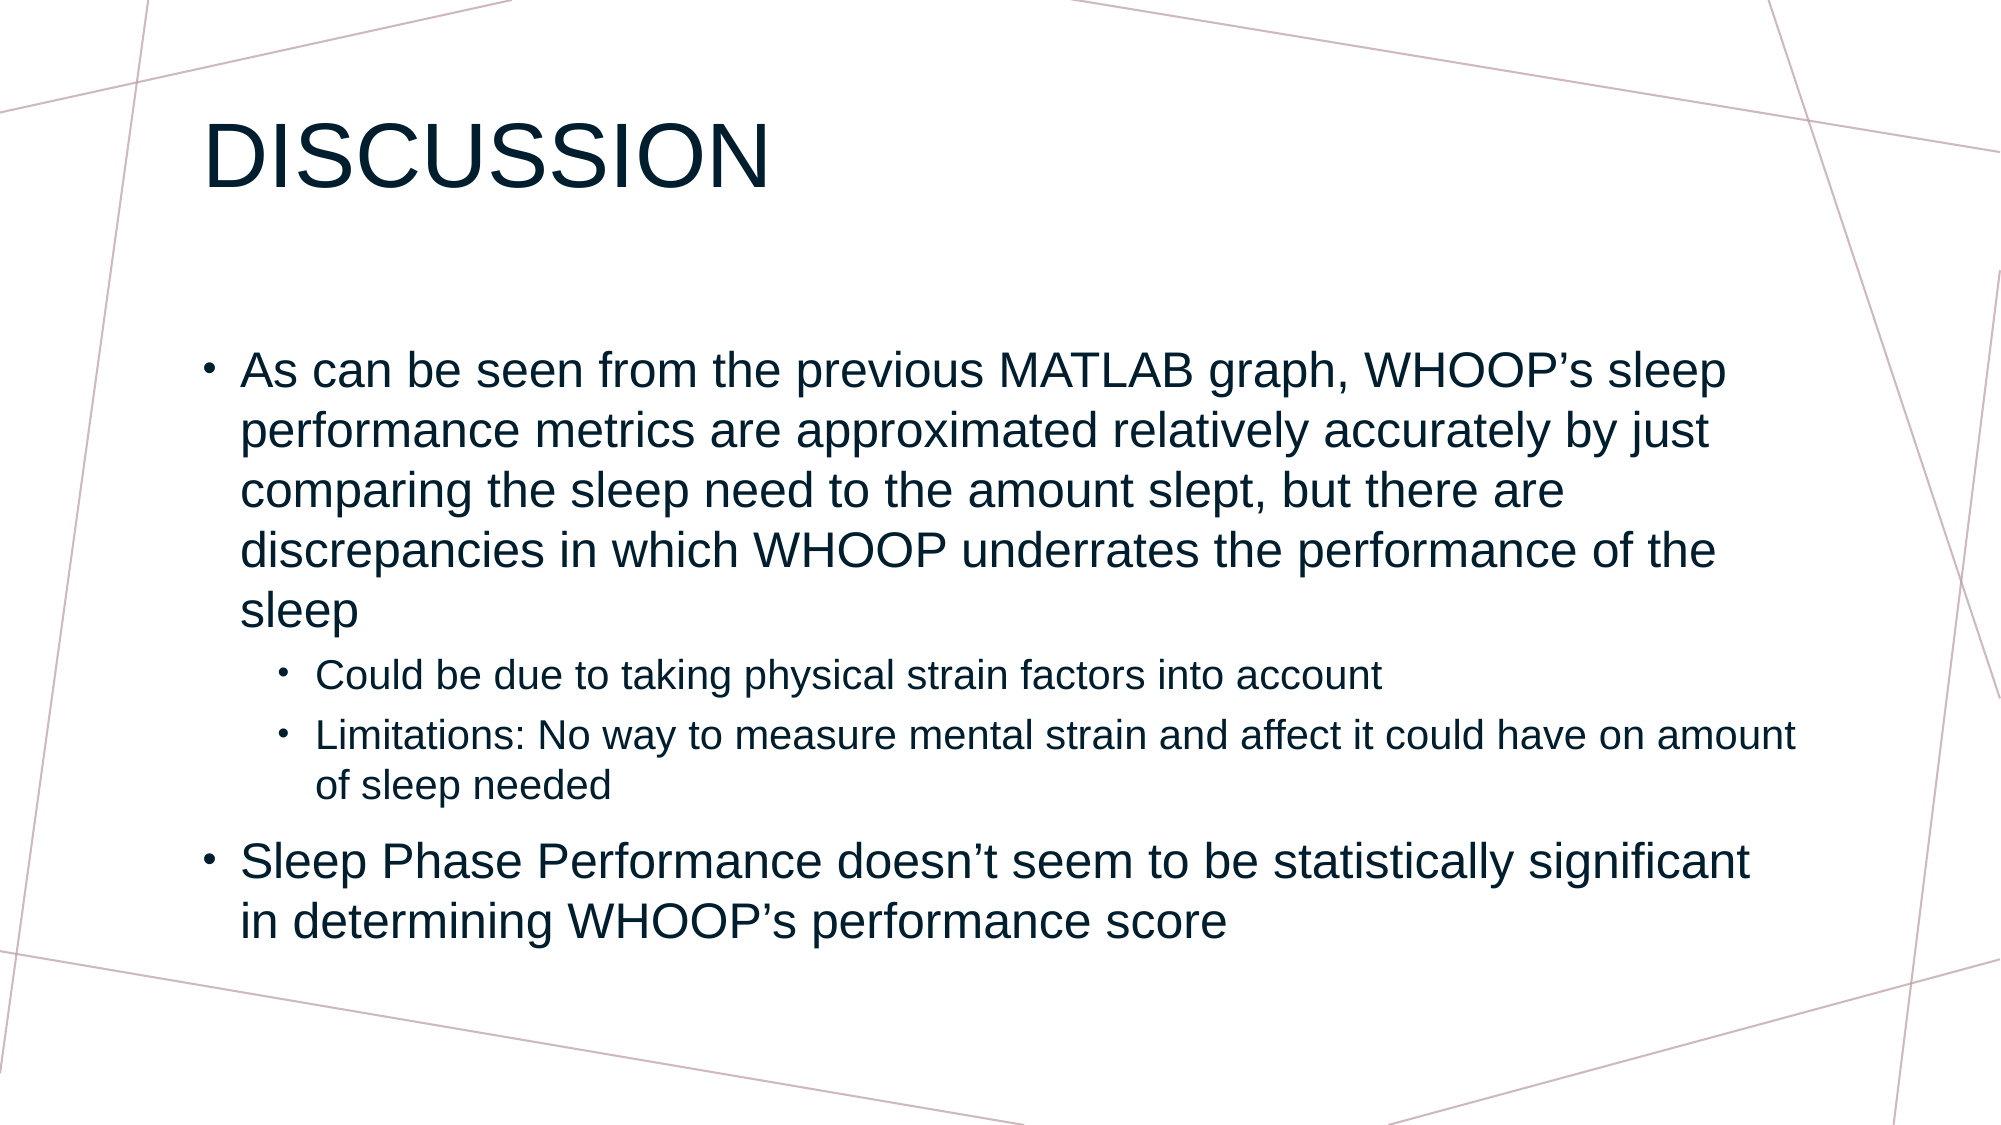

# Discussion
As can be seen from the previous MATLAB graph, WHOOP’s sleep performance metrics are approximated relatively accurately by just comparing the sleep need to the amount slept, but there are discrepancies in which WHOOP underrates the performance of the sleep
Could be due to taking physical strain factors into account
Limitations: No way to measure mental strain and affect it could have on amount of sleep needed
Sleep Phase Performance doesn’t seem to be statistically significant in determining WHOOP’s performance score